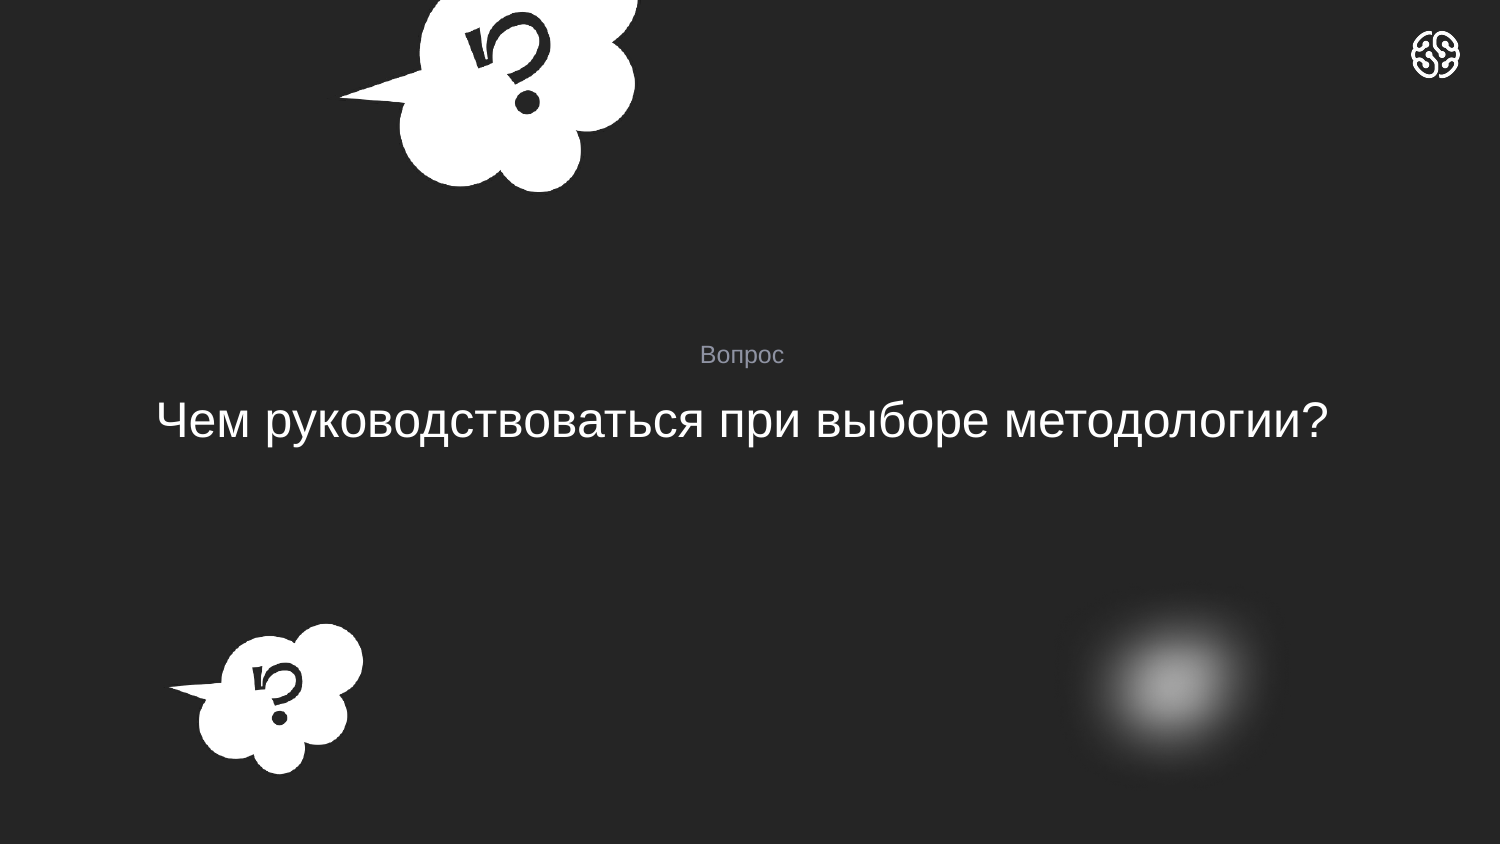

Вопрос
# Чем руководствоваться при выборе методологии?